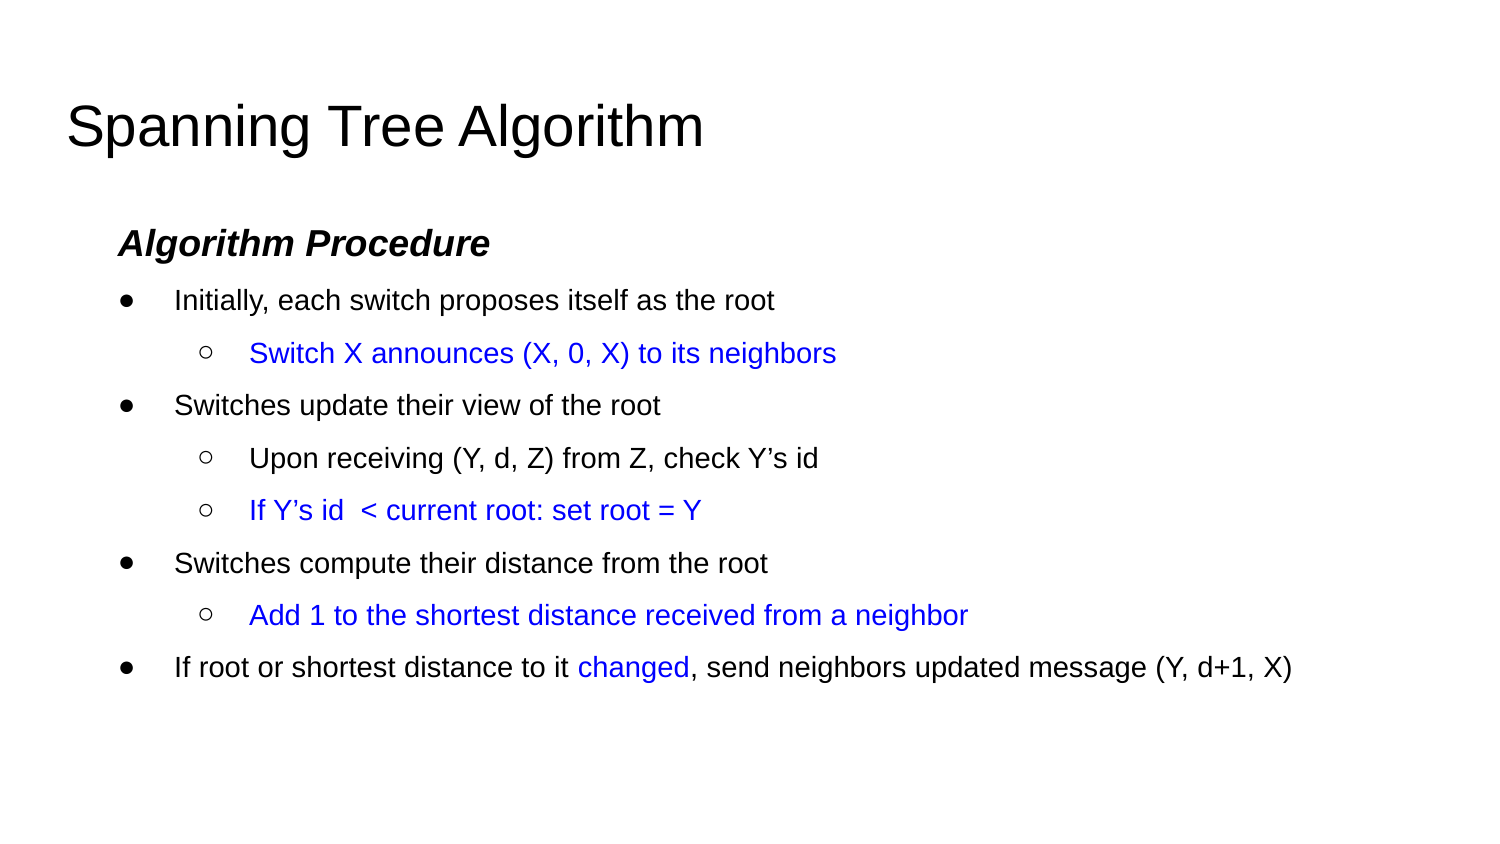

# Spanning Tree Algorithm
Algorithm Procedure
Initially, each switch proposes itself as the root
Switch X announces (X, 0, X) to its neighbors
Switches update their view of the root
Upon receiving (Y, d, Z) from Z, check Y’s id
If Y’s id  < current root: set root = Y
Switches compute their distance from the root
Add 1 to the shortest distance received from a neighbor
If root or shortest distance to it changed, send neighbors updated message (Y, d+1, X)